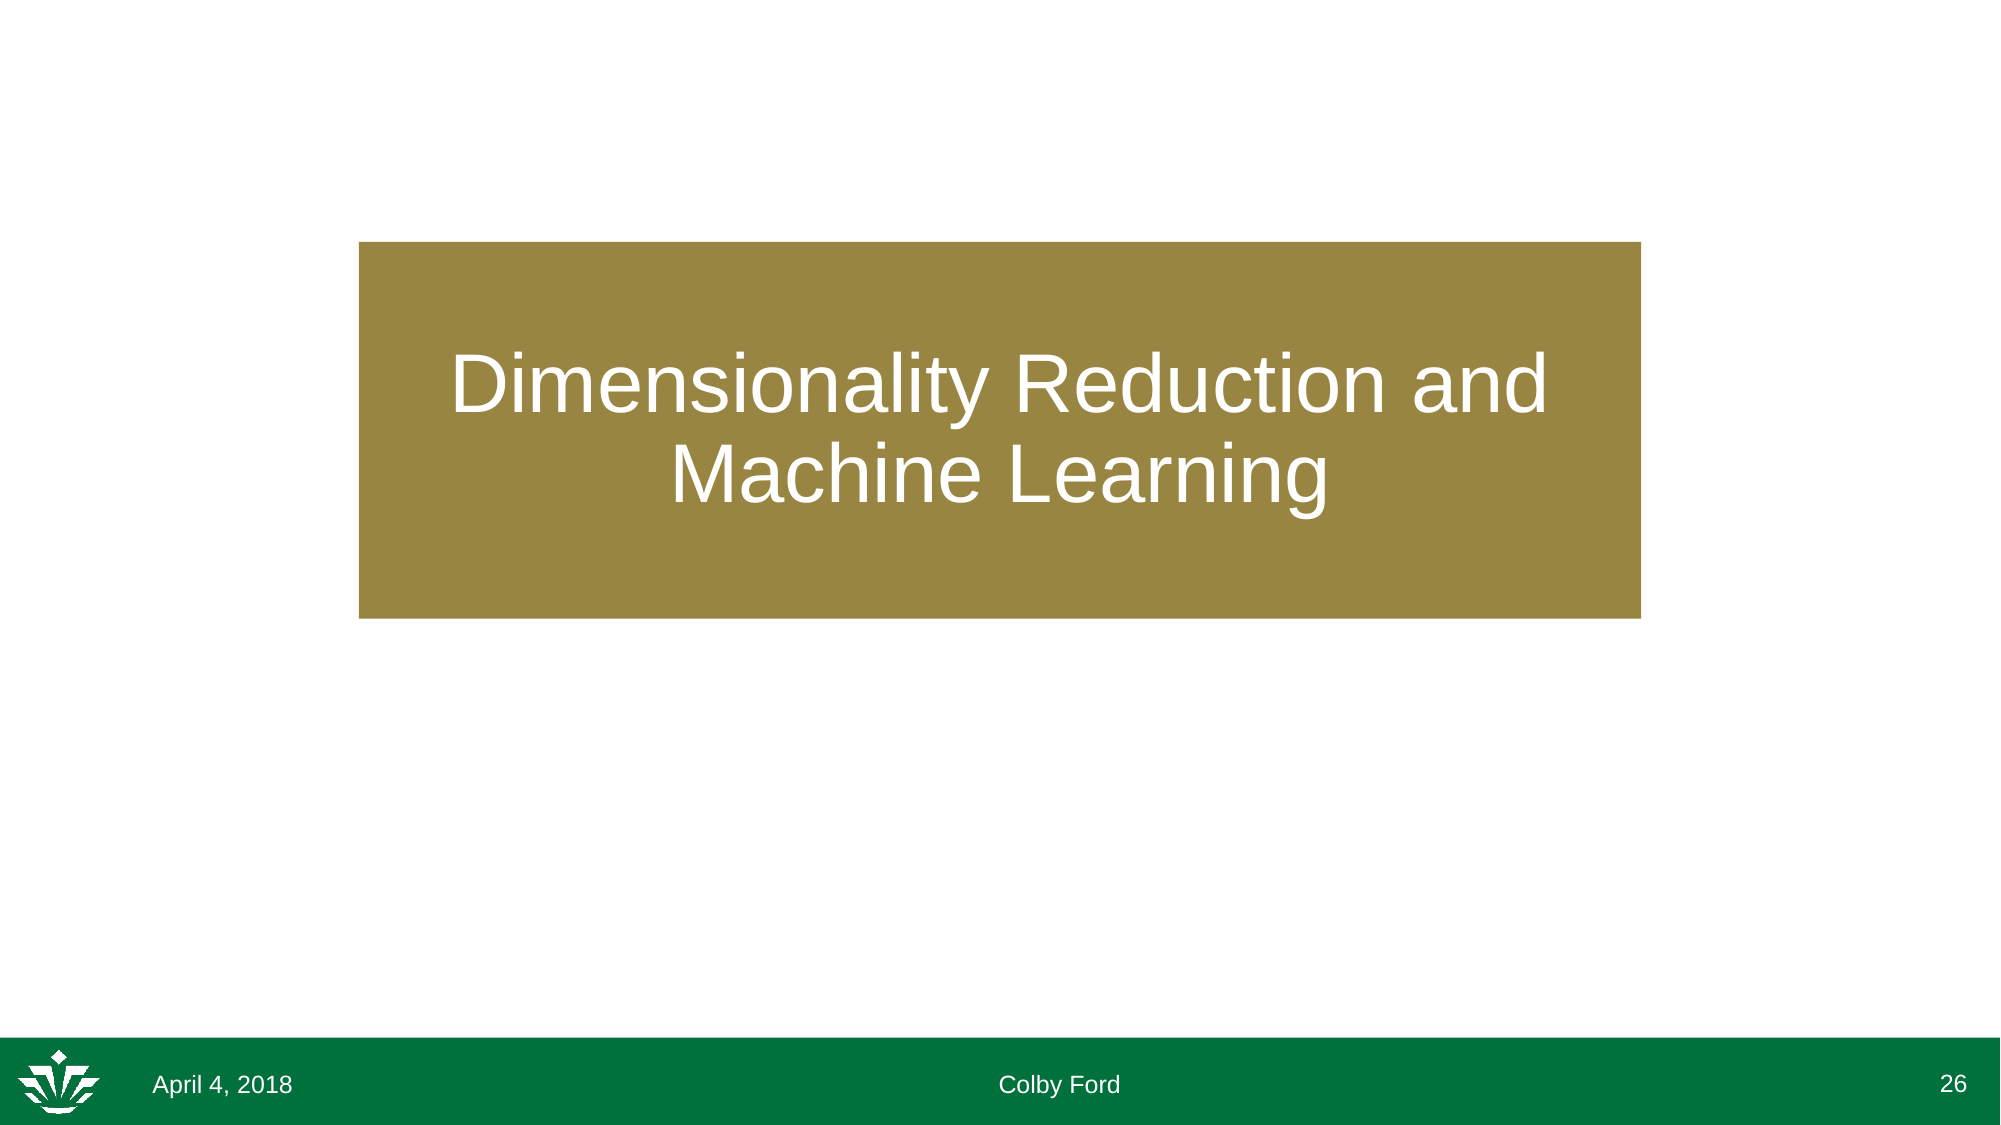

# Dimensionality Reduction and Machine Learning
26
April 4, 2018
Colby Ford